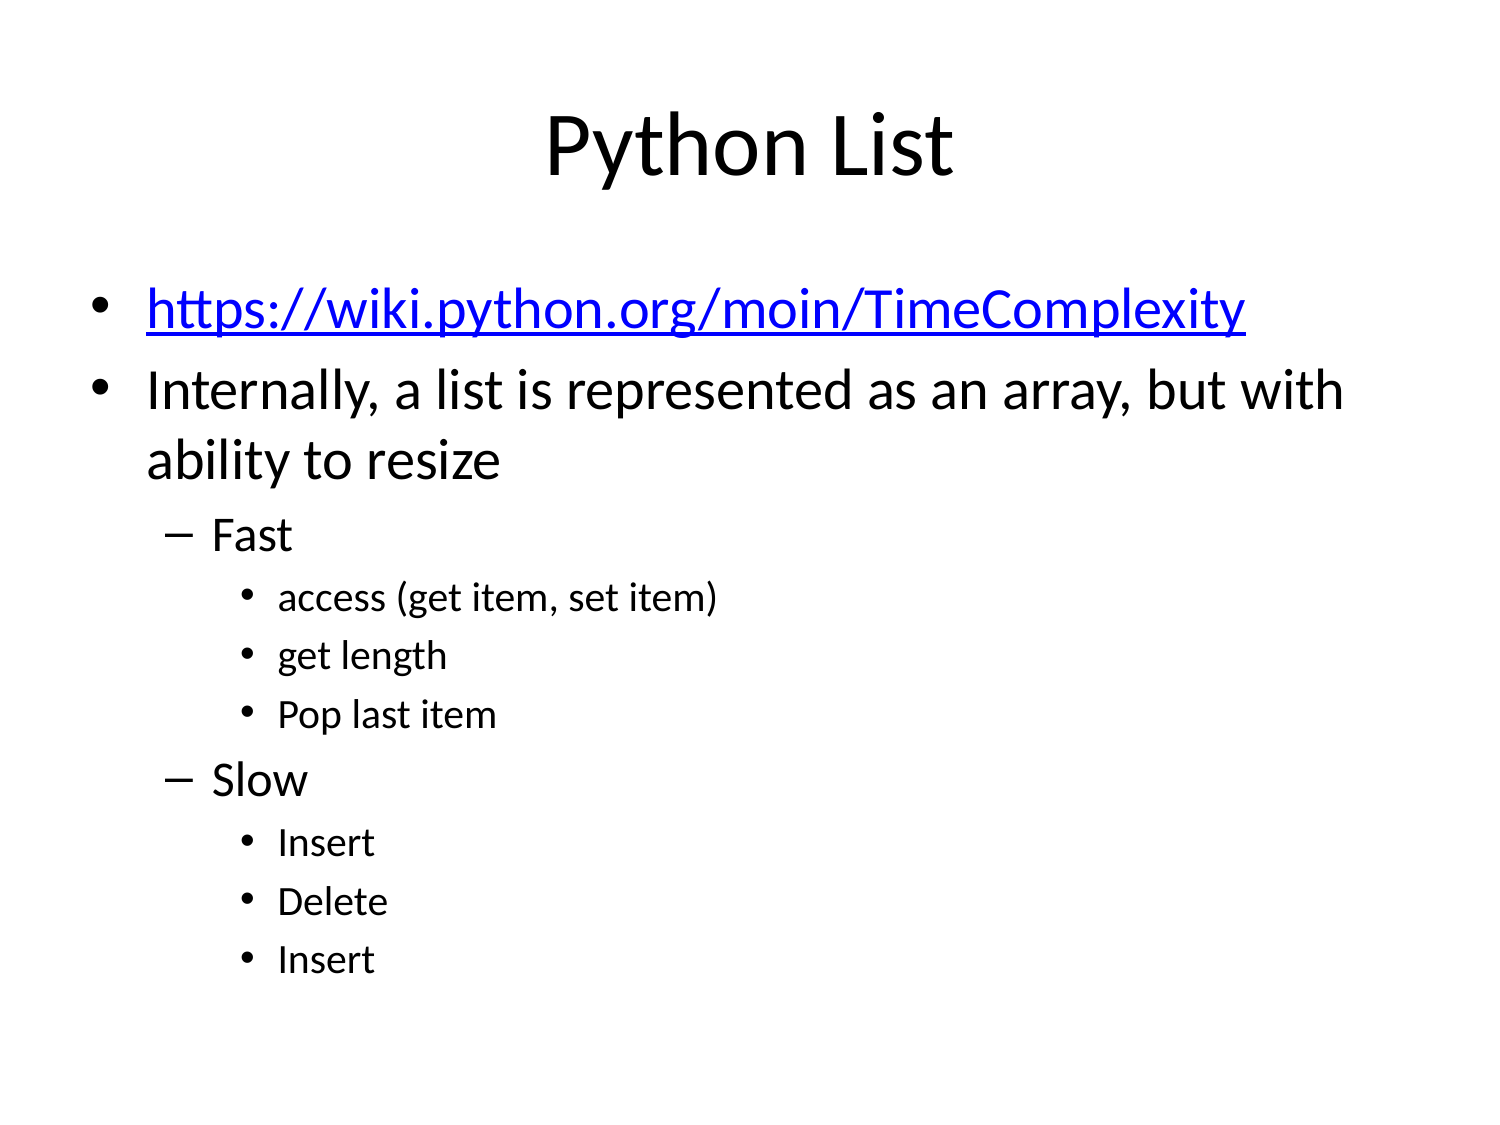

# Python List
https://wiki.python.org/moin/TimeComplexity
Internally, a list is represented as an array, but with ability to resize
Fast
access (get item, set item)
get length
Pop last item
Slow
Insert
Delete
Insert